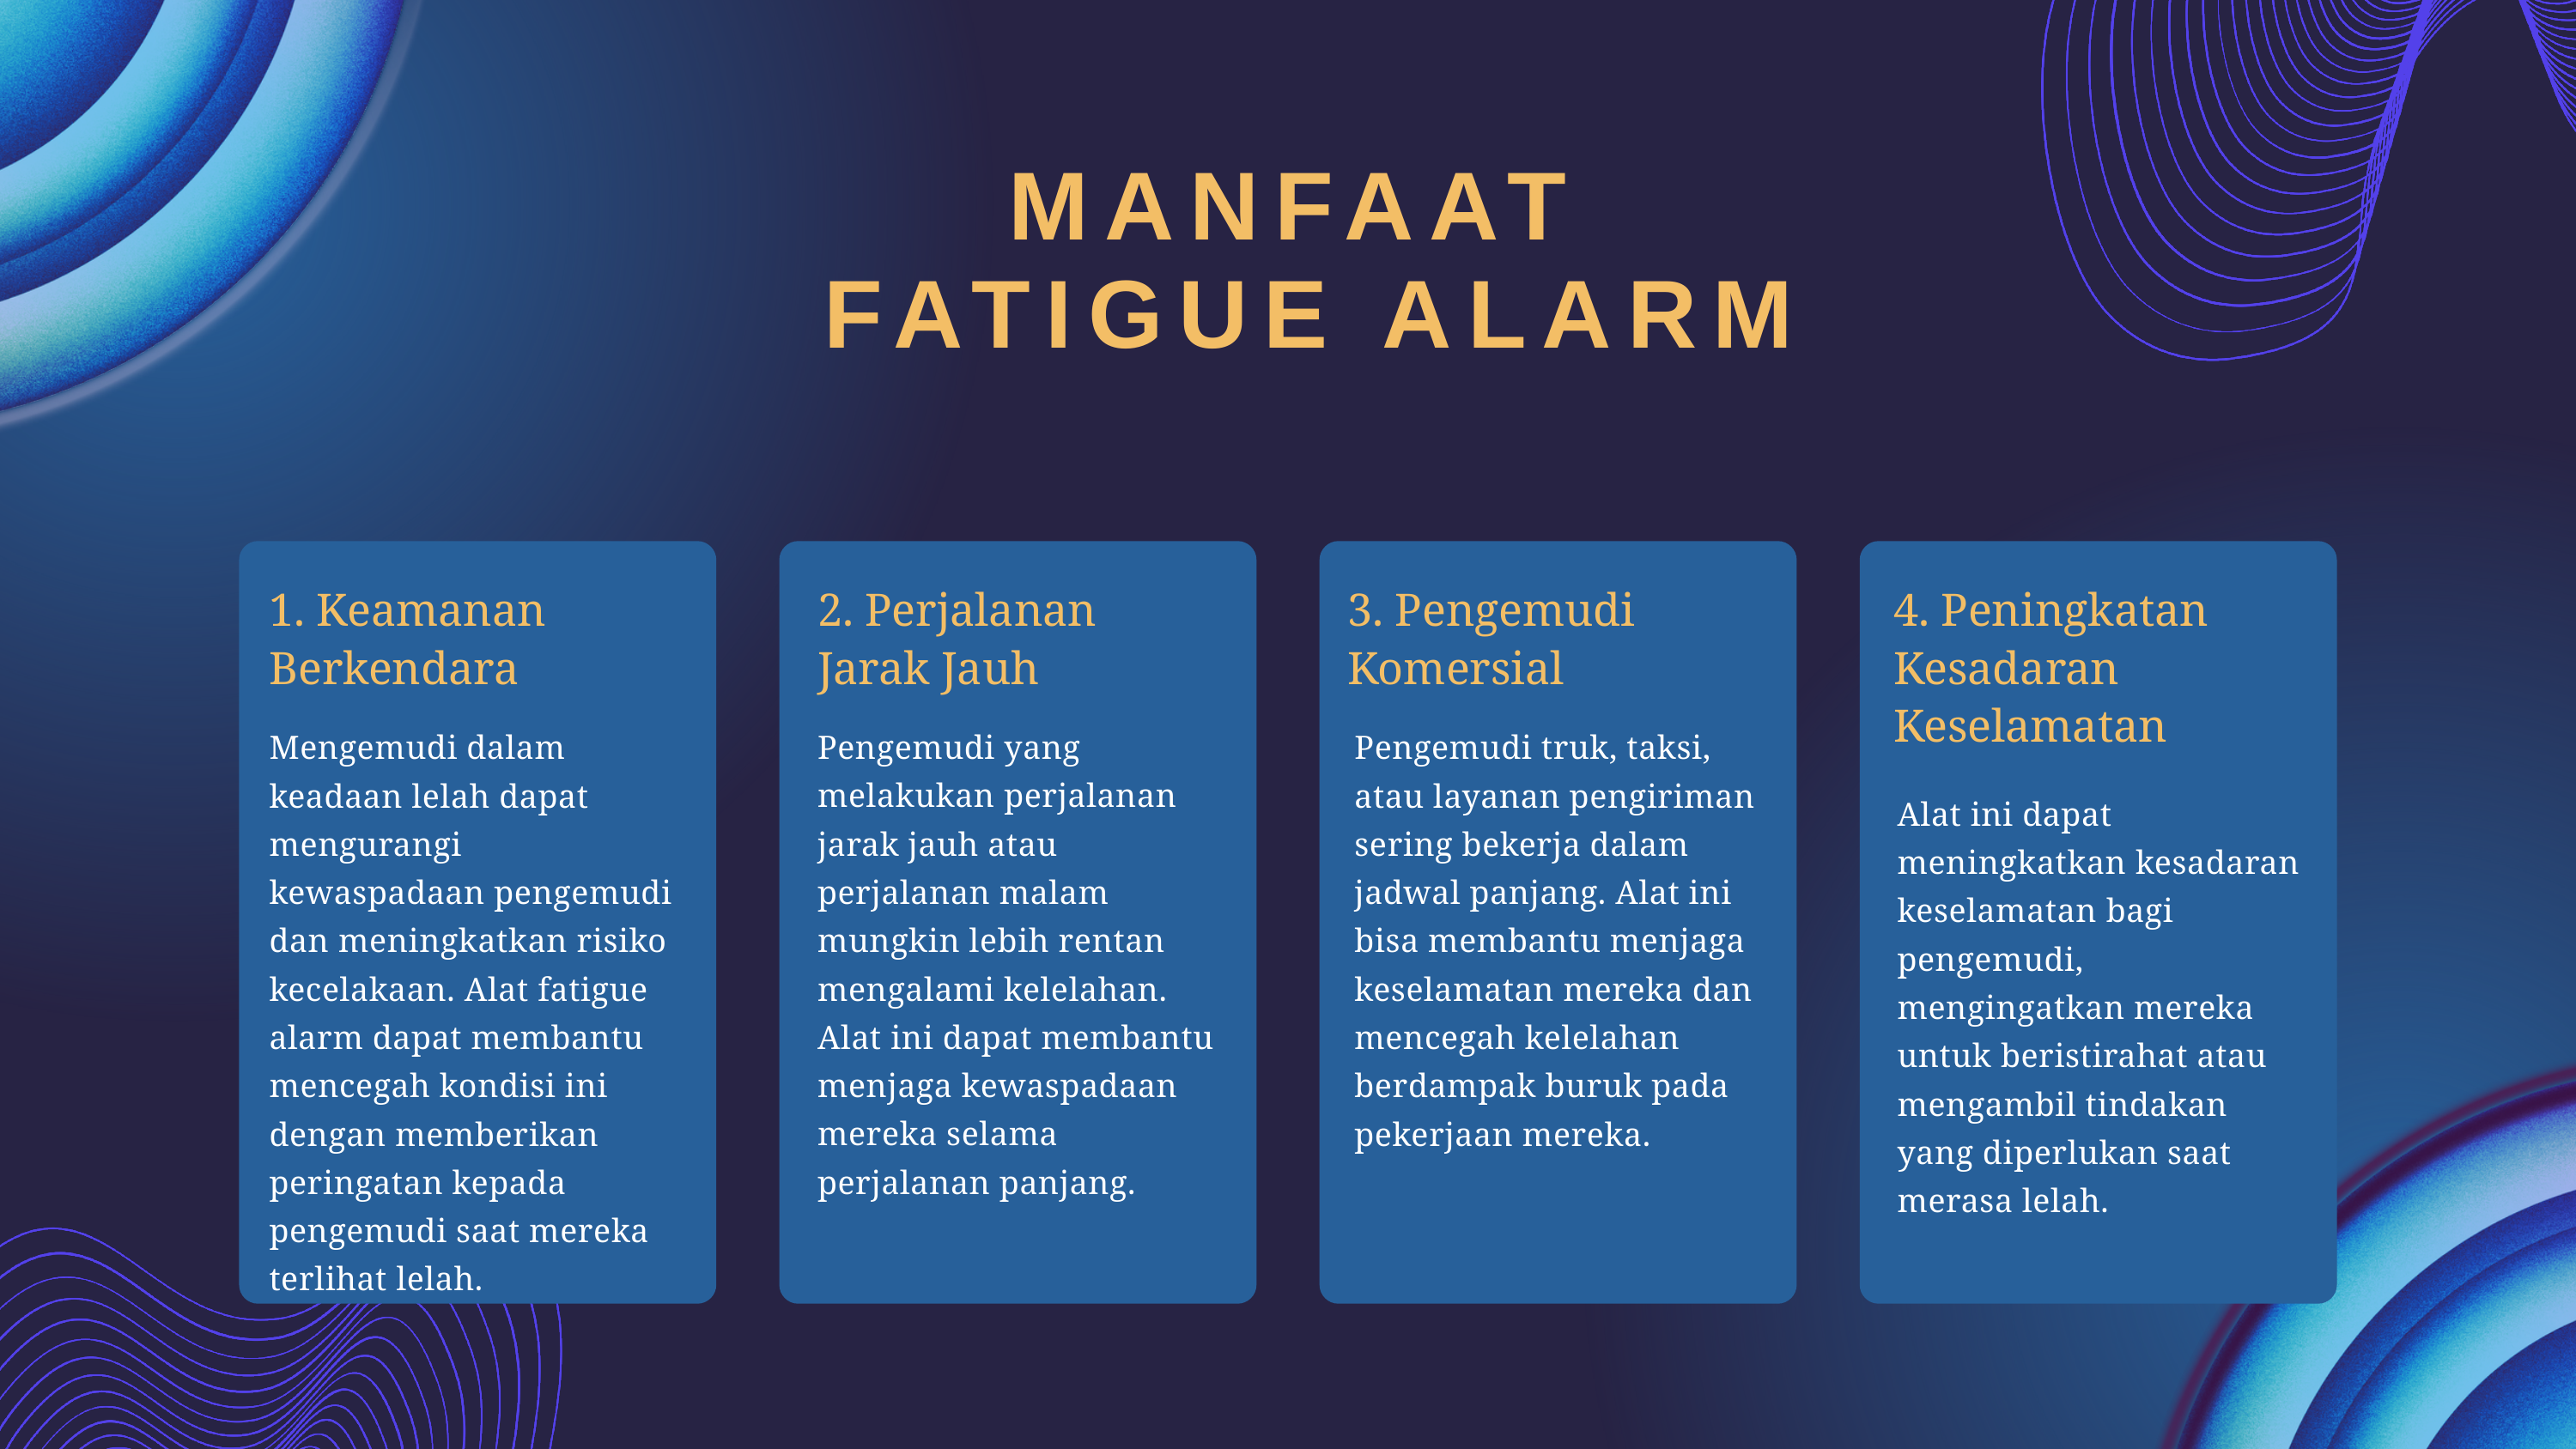

MANFAAT
 FATIGUE ALARM

1. Keamanan Berkendara
2. Perjalanan Jarak Jauh
3. Pengemudi Komersial
4. Peningkatan Kesadaran Keselamatan
Mengemudi dalam keadaan lelah dapat mengurangi kewaspadaan pengemudi dan meningkatkan risiko kecelakaan. Alat fatigue alarm dapat membantu mencegah kondisi ini dengan memberikan peringatan kepada pengemudi saat mereka terlihat lelah.

Pengemudi yang melakukan perjalanan jarak jauh atau perjalanan malam mungkin lebih rentan mengalami kelelahan. Alat ini dapat membantu menjaga kewaspadaan mereka selama perjalanan panjang.
Pengemudi truk, taksi, atau layanan pengiriman sering bekerja dalam jadwal panjang. Alat ini bisa membantu menjaga keselamatan mereka dan mencegah kelelahan berdampak buruk pada pekerjaan mereka.
Alat ini dapat meningkatkan kesadaran keselamatan bagi pengemudi, mengingatkan mereka untuk beristirahat atau mengambil tindakan yang diperlukan saat merasa lelah.